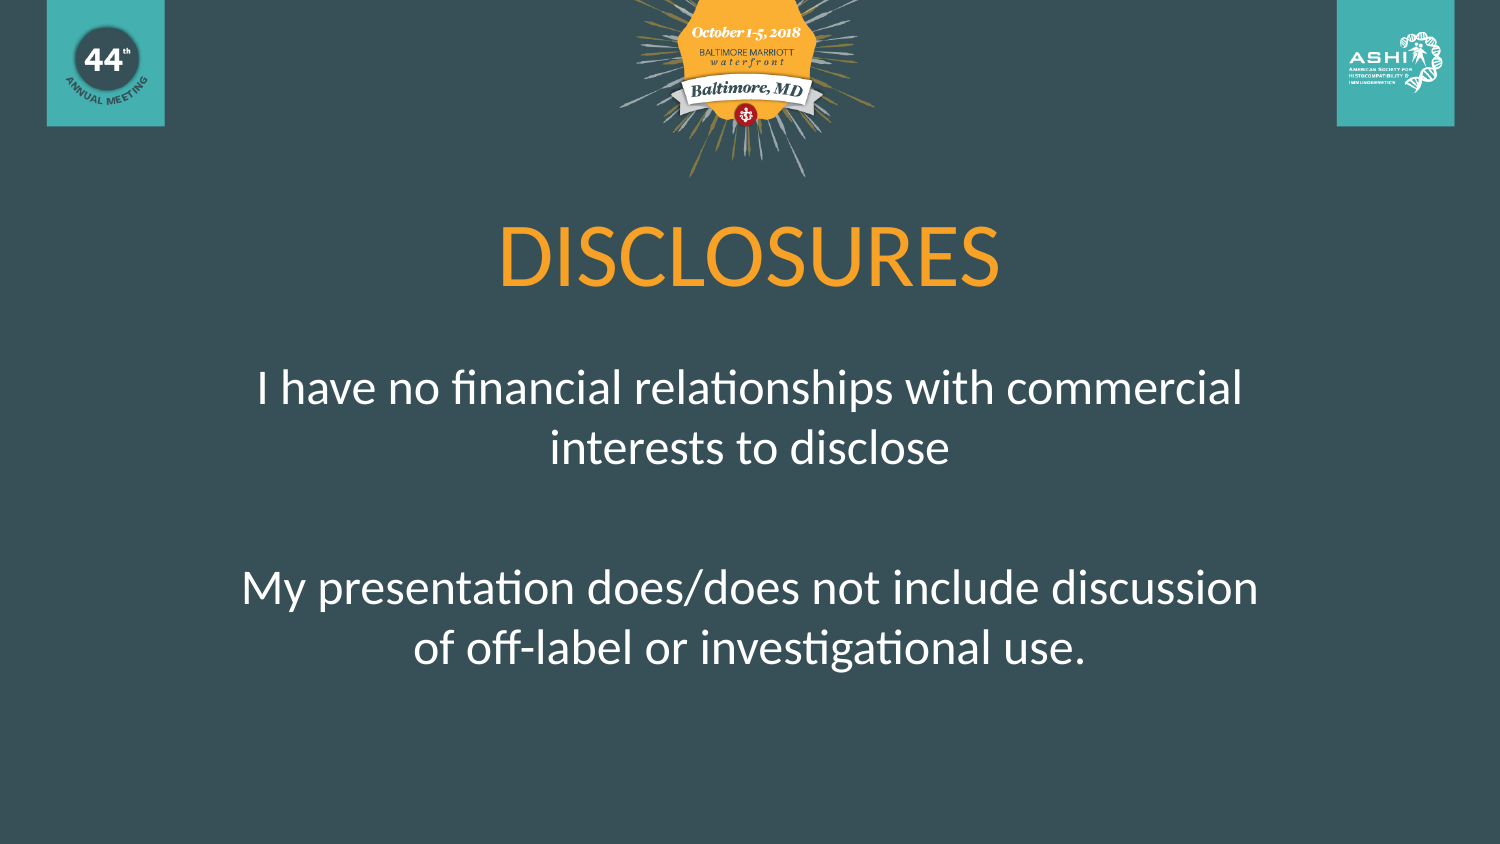

# DISCLOSURES

I have no financial relationships with commercial interests to disclose

My presentation does/does not include discussion of off-label or investigational use.